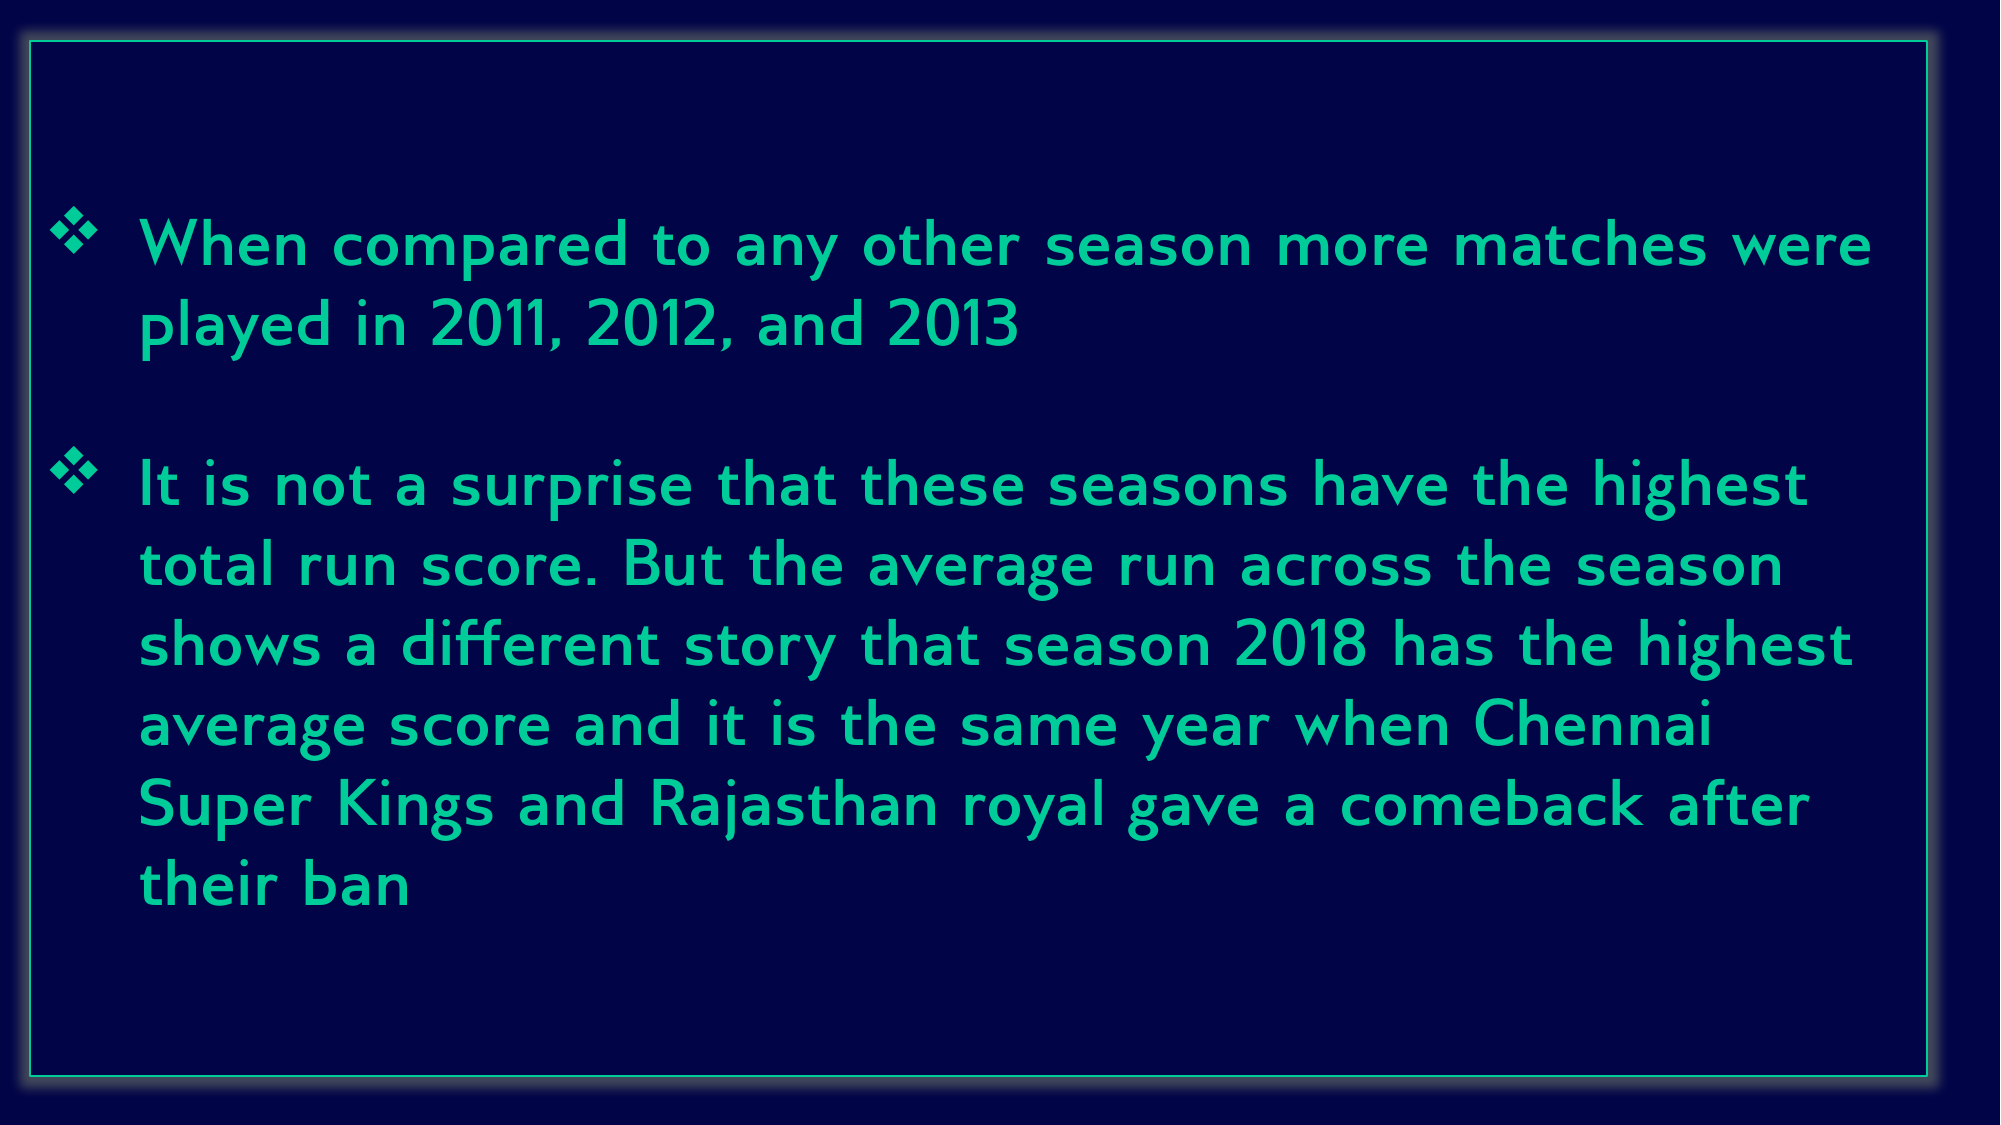

When compared to any other season more matches were played in 2011, 2012, and 2013

It is not a surprise that these seasons have the highest total run score. But the average run across the season shows a different story that season 2018 has the highest average score and it is the same year when Chennai Super Kings and Rajasthan royal gave a comeback after their ban